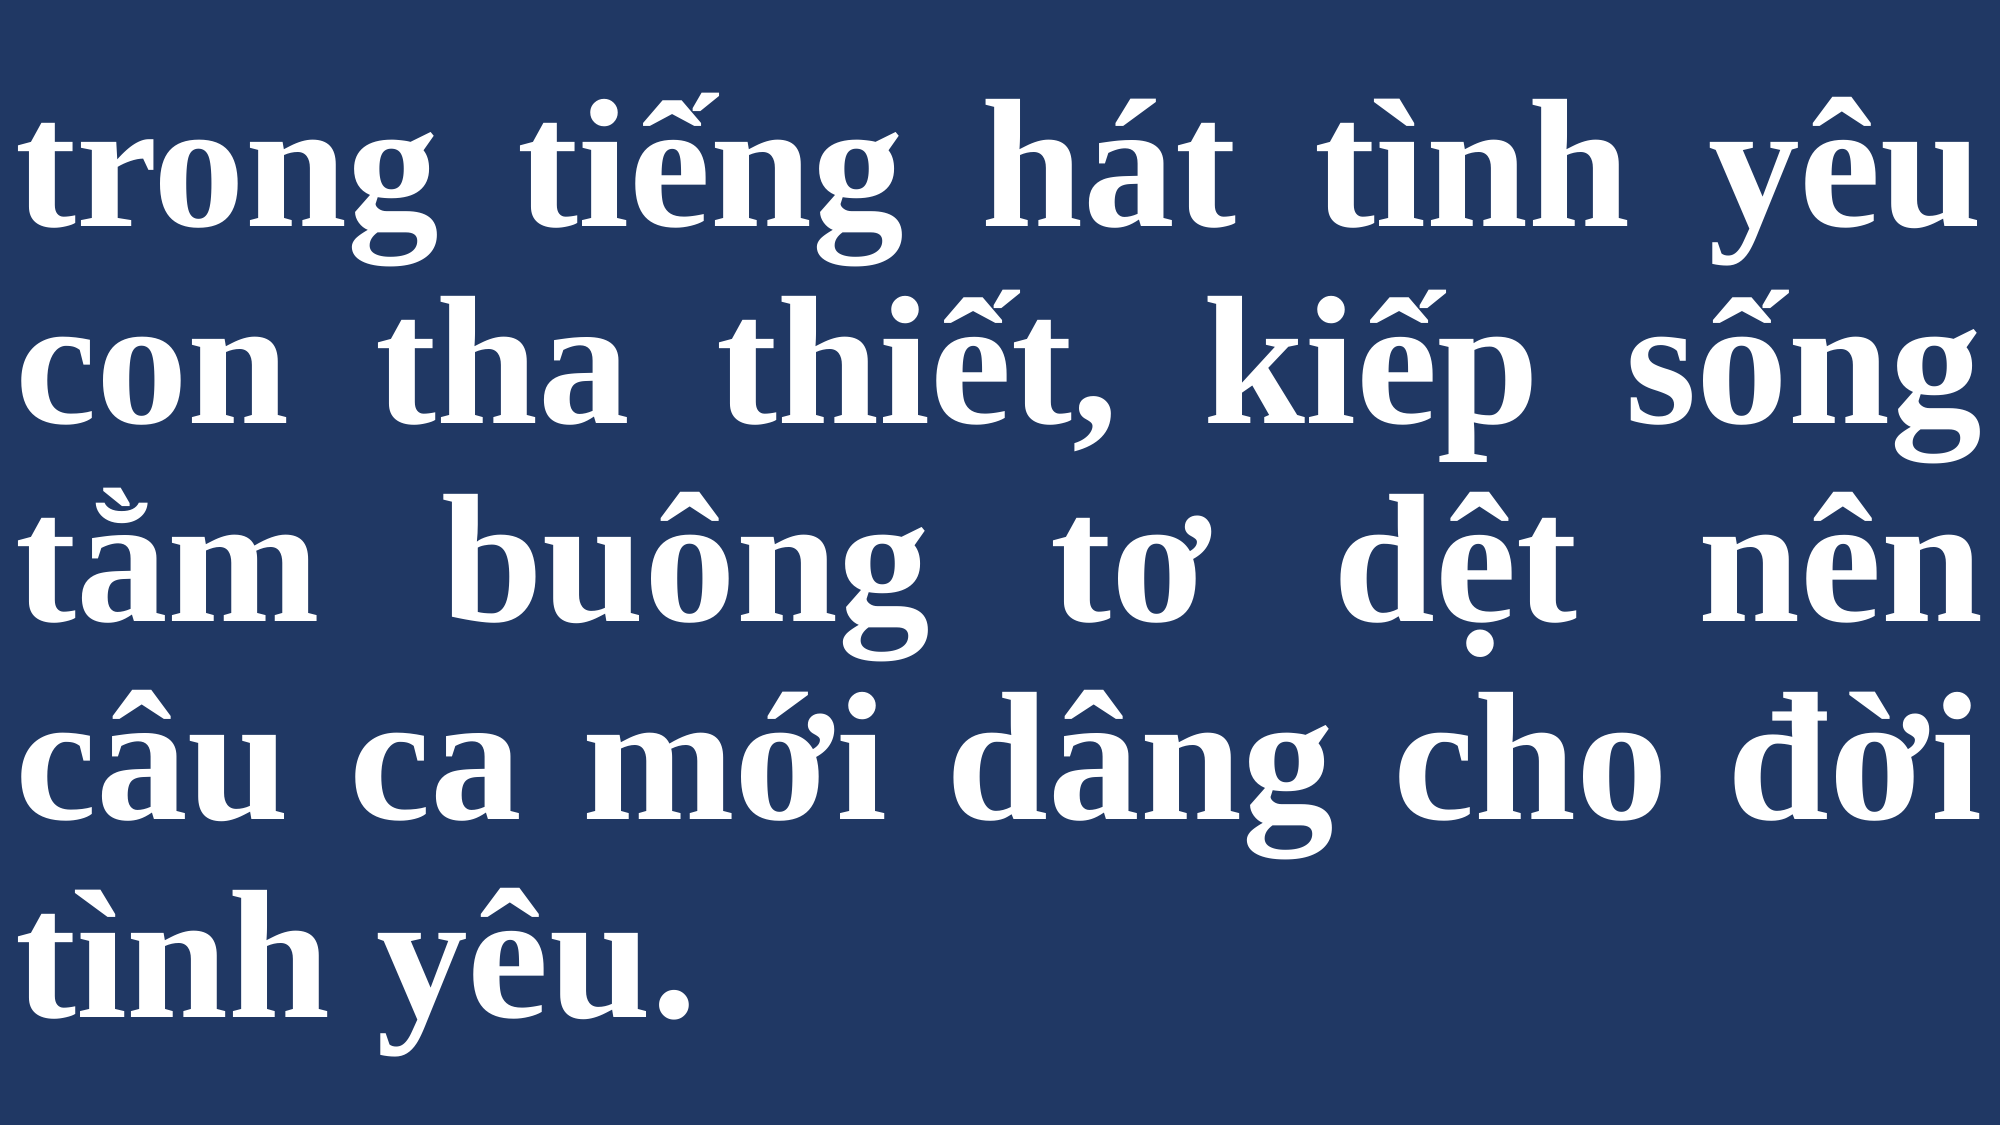

# trong tiếng hát tình yêu con tha thiết, kiếp sống tằm buông tơ dệt nên câu ca mới dâng cho đời tình yêu.